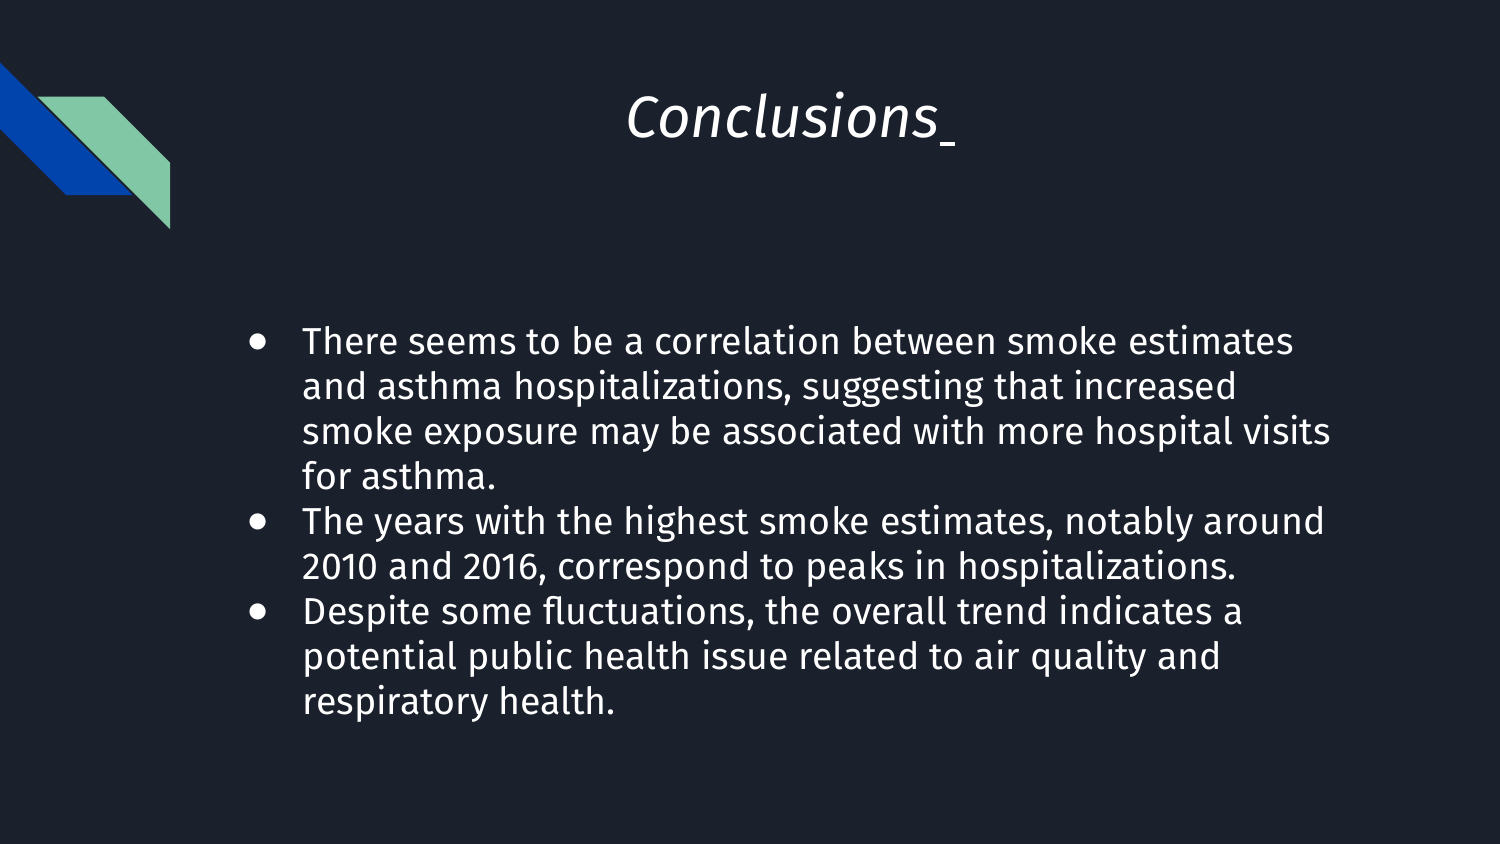

# Conclusions

There seems to be a correlation between smoke estimates and asthma hospitalizations, suggesting that increased smoke exposure may be associated with more hospital visits for asthma.
The years with the highest smoke estimates, notably around 2010 and 2016, correspond to peaks in hospitalizations.
Despite some fluctuations, the overall trend indicates a potential public health issue related to air quality and respiratory health.